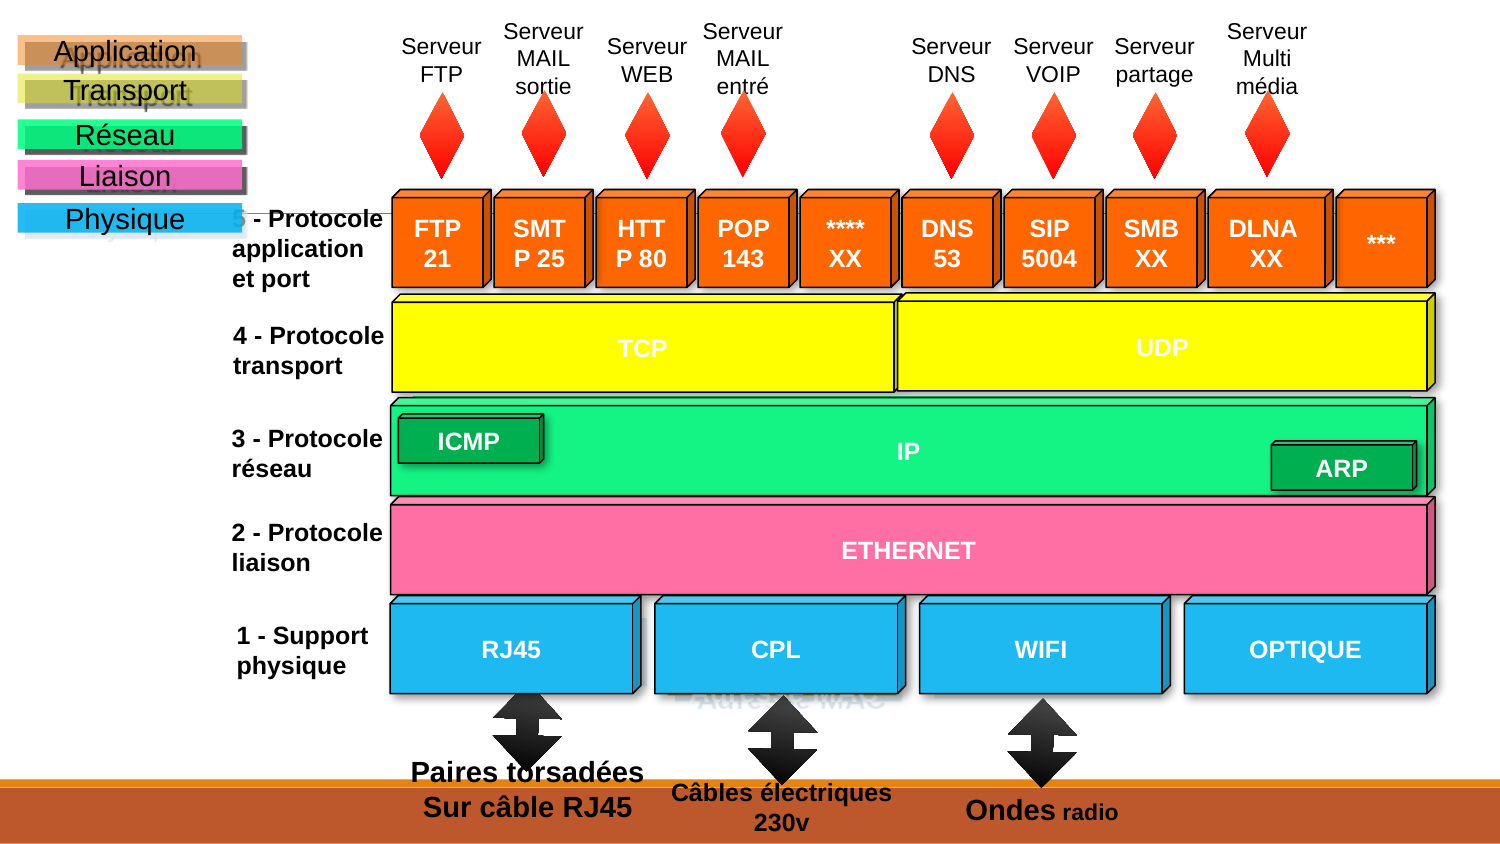

Serveur
MAIL
sortie

Serveur
MAIL
entré

Serveur
Multi média

Serveur
FTP

Serveur
WEB

Serveur
DNS

Serveur
VOIP

Serveur
partage

Application
Transport
Réseau
Liaison
Physique
FTP 21
SMTP 25
HTTP 80
POP 143
**** XX
DNS 53
SIP 5004
SMB XX
DLNA  XX
***
UDP
TCP
TCP
UDP
ICMP
IP  Adresse IP
IP
ICMP
ARP
ETHERNET
ETHERNET
RJ45
CPL
WIFI
OPTIQUE
5 - Protocole
application
et port
4 - Protocole
transport
3 - Protocole
réseau
2 - Protocole
liaison
RJ45
Adresse MAC

Paires torsadées
Sur câble RJ45
1 - Support
physique
WIFI
Adresse MAC

Ondes radio
CPL
Adresse MAC

Câbles électriques
230v